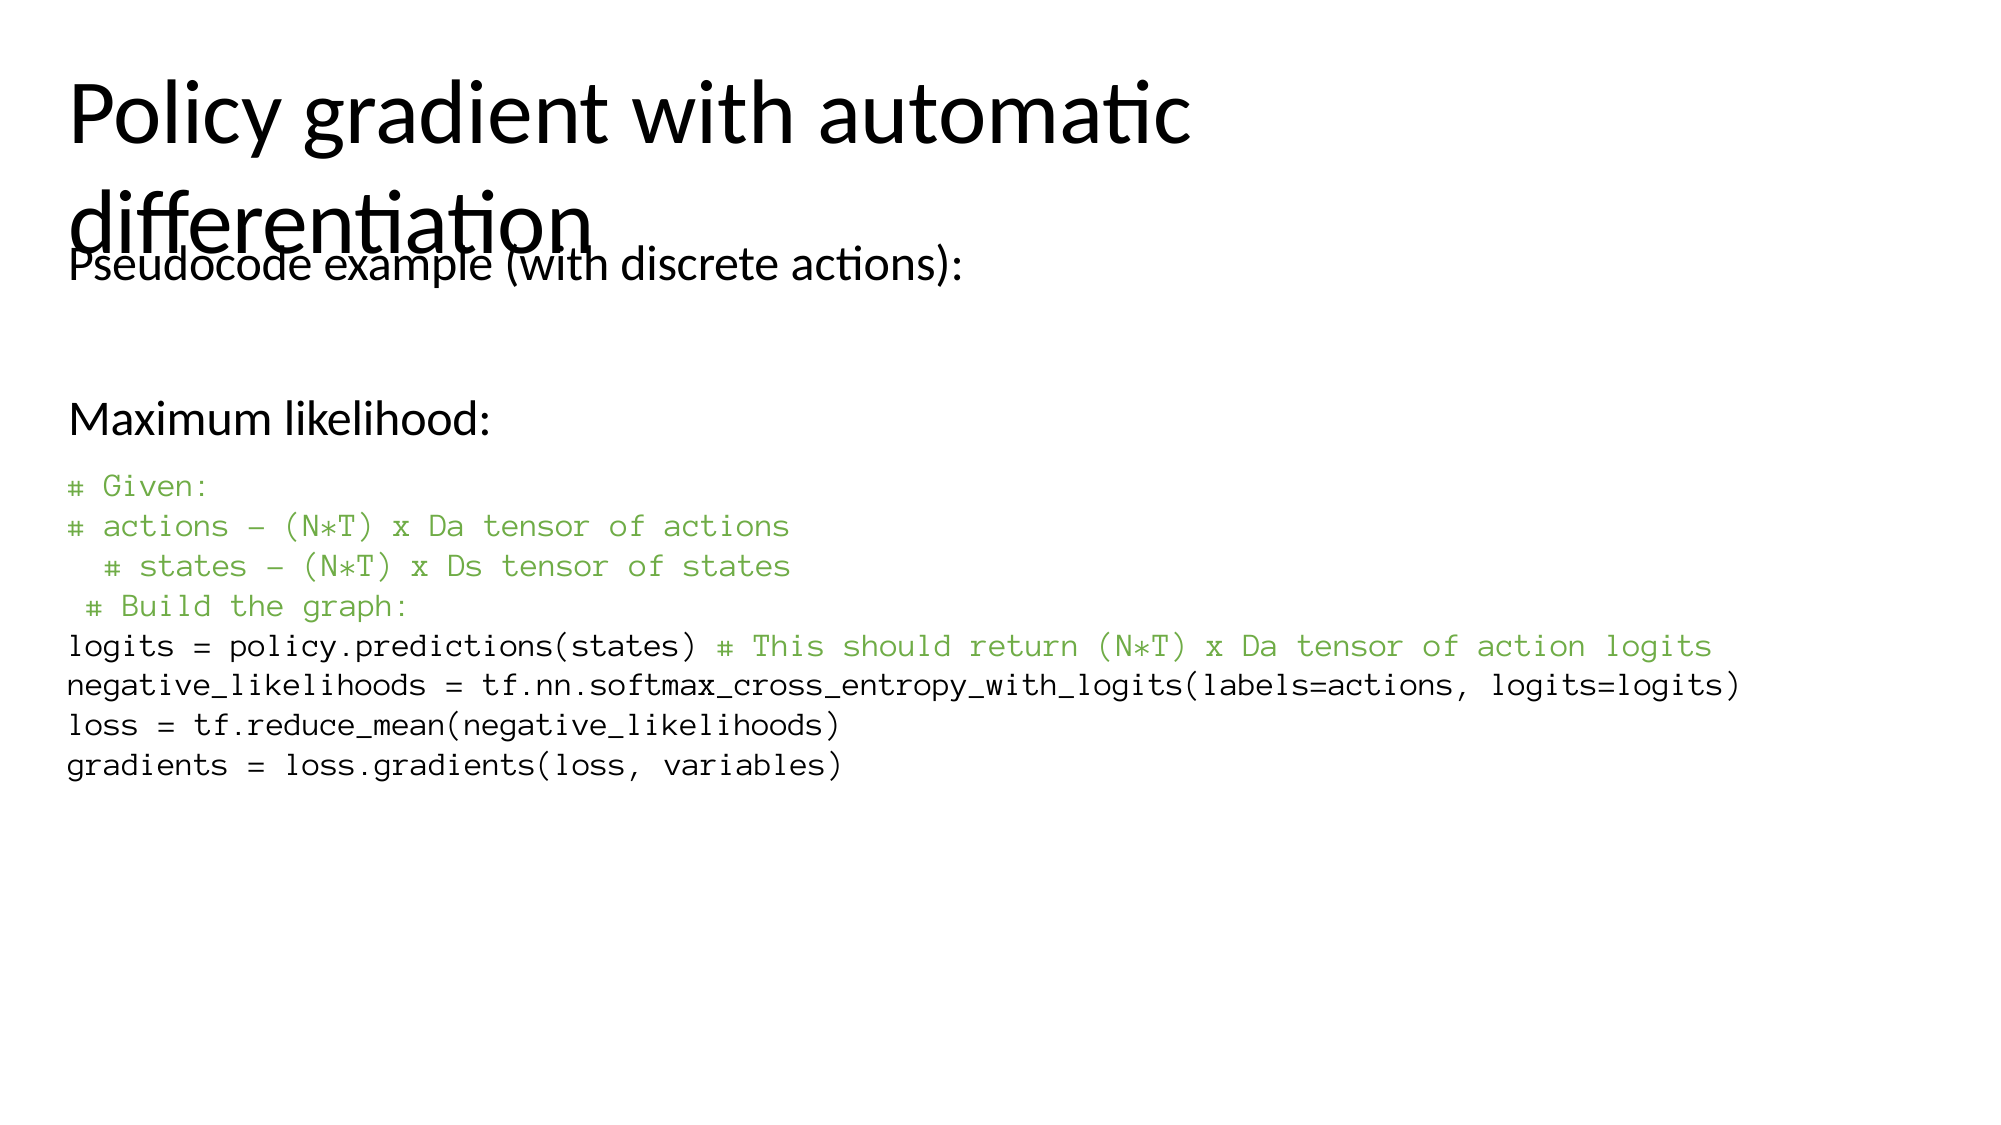

# Policy gradient with automatic differentiation
Pseudocode example (with discrete actions):

Maximum likelihood:
# Given:
# actions - (N*T) x Da tensor of actions   # states - (N*T) x Ds tensor of states  # Build the graph:
logits = policy.predictions(states) # This should return (N*T) x Da tensor of action logits  negative_likelihoods = tf.nn.softmax_cross_entropy_with_logits(labels=actions, logits=logits)  loss = tf.reduce_mean(negative_likelihoods)
gradients = loss.gradients(loss, variables)